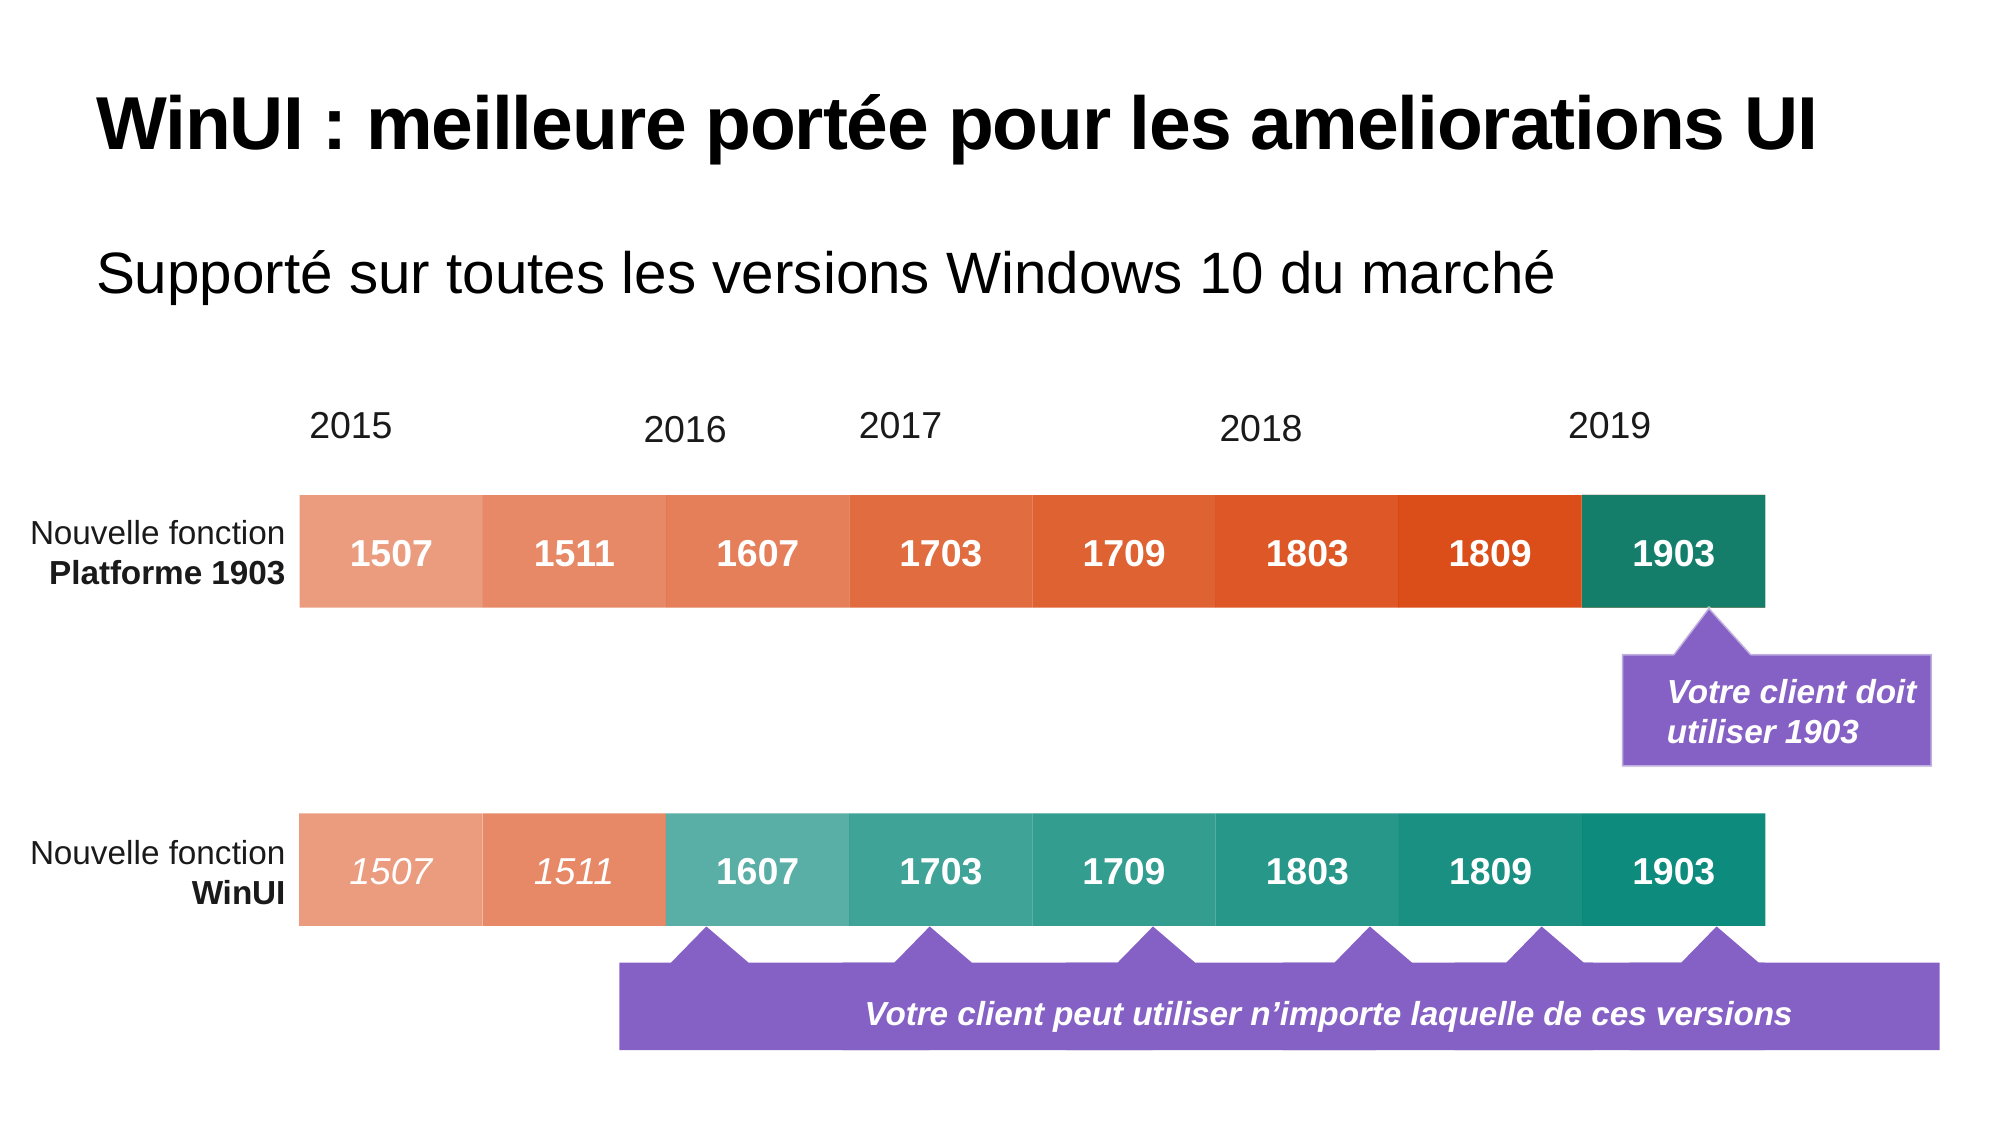

# WinUI : meilleure portée pour les ameliorations UI
Supporté sur toutes les versions Windows 10 du marché
2015
2017
2018
2016
1507
1511
1607
1703
1709
1803
1809
1903
2019
Nouvelle fonction
Platforme 1903
1903
Votre client doit utiliser 1903
1511
1507
1607
1703
1709
1803
1809
Nouvelle fonction
WinUI
1903

Votre client peut utiliser n’importe laquelle de ces versions